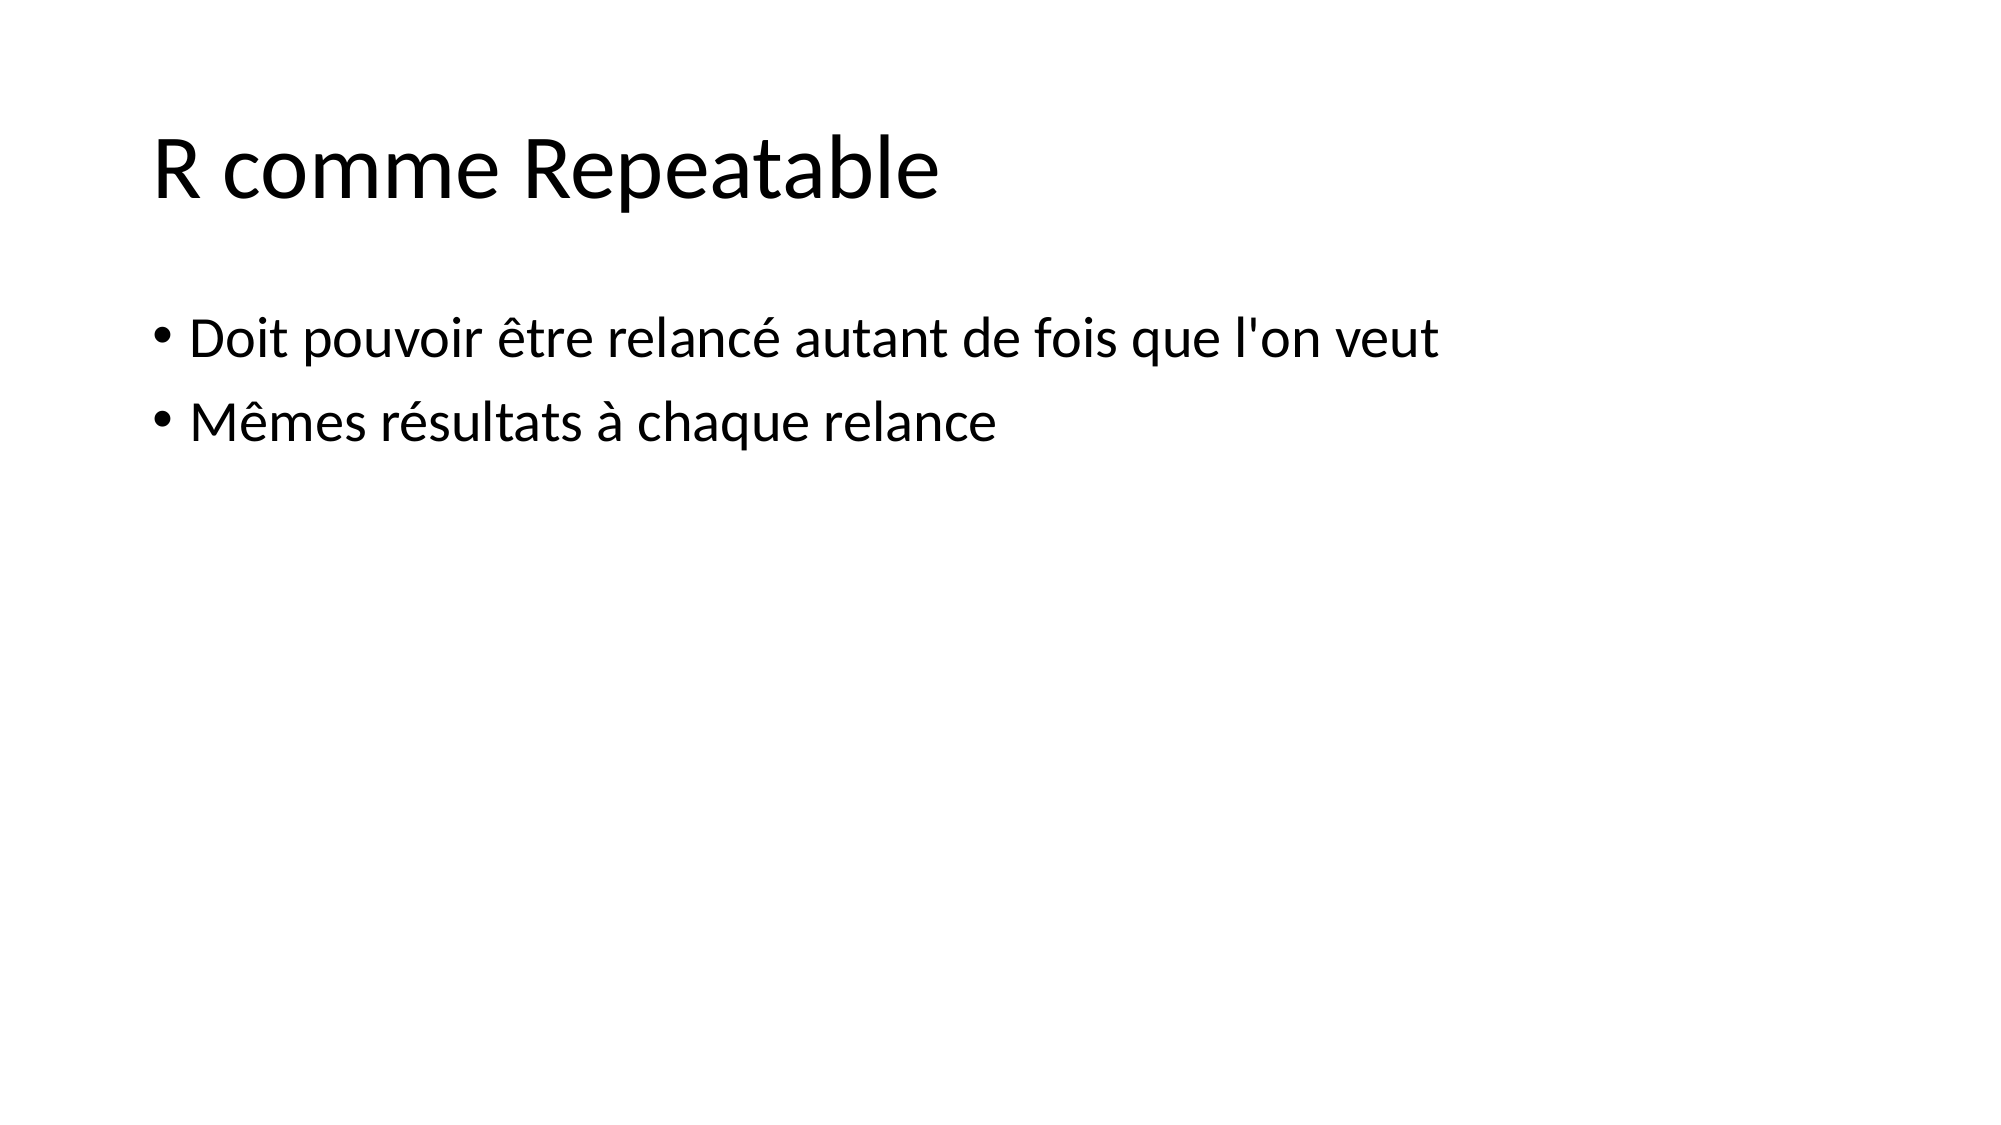

# R comme Repeatable
Doit pouvoir être relancé autant de fois que l'on veut
Mêmes résultats à chaque relance